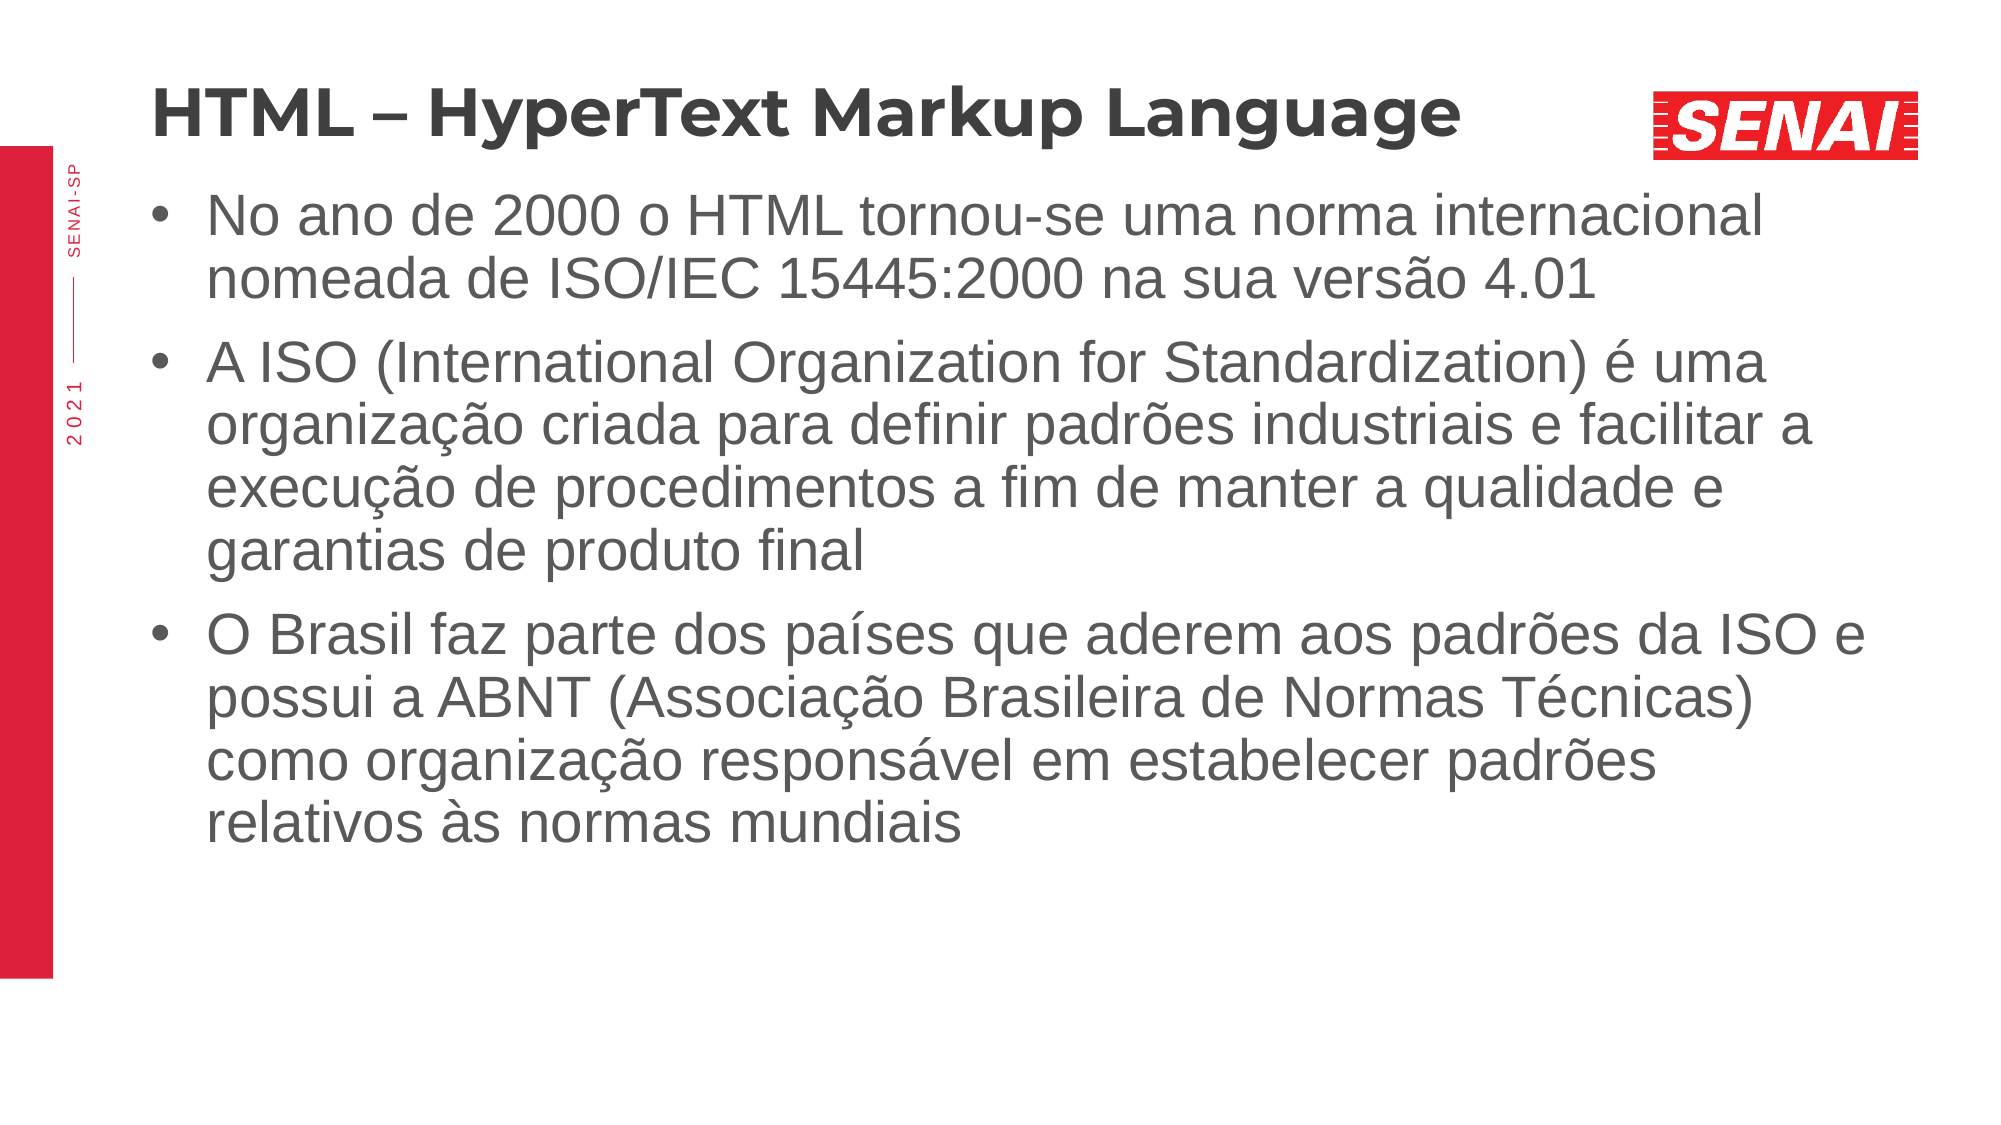

# HTML – HyperText Markup Language
No ano de 2000 o HTML tornou-se uma norma internacional nomeada de ISO/IEC 15445:2000 na sua versão 4.01
A ISO (International Organization for Standardization) é uma organização criada para definir padrões industriais e facilitar a execução de procedimentos a fim de manter a qualidade e garantias de produto final
O Brasil faz parte dos países que aderem aos padrões da ISO e possui a ABNT (Associação Brasileira de Normas Técnicas) como organização responsável em estabelecer padrões relativos às normas mundiais